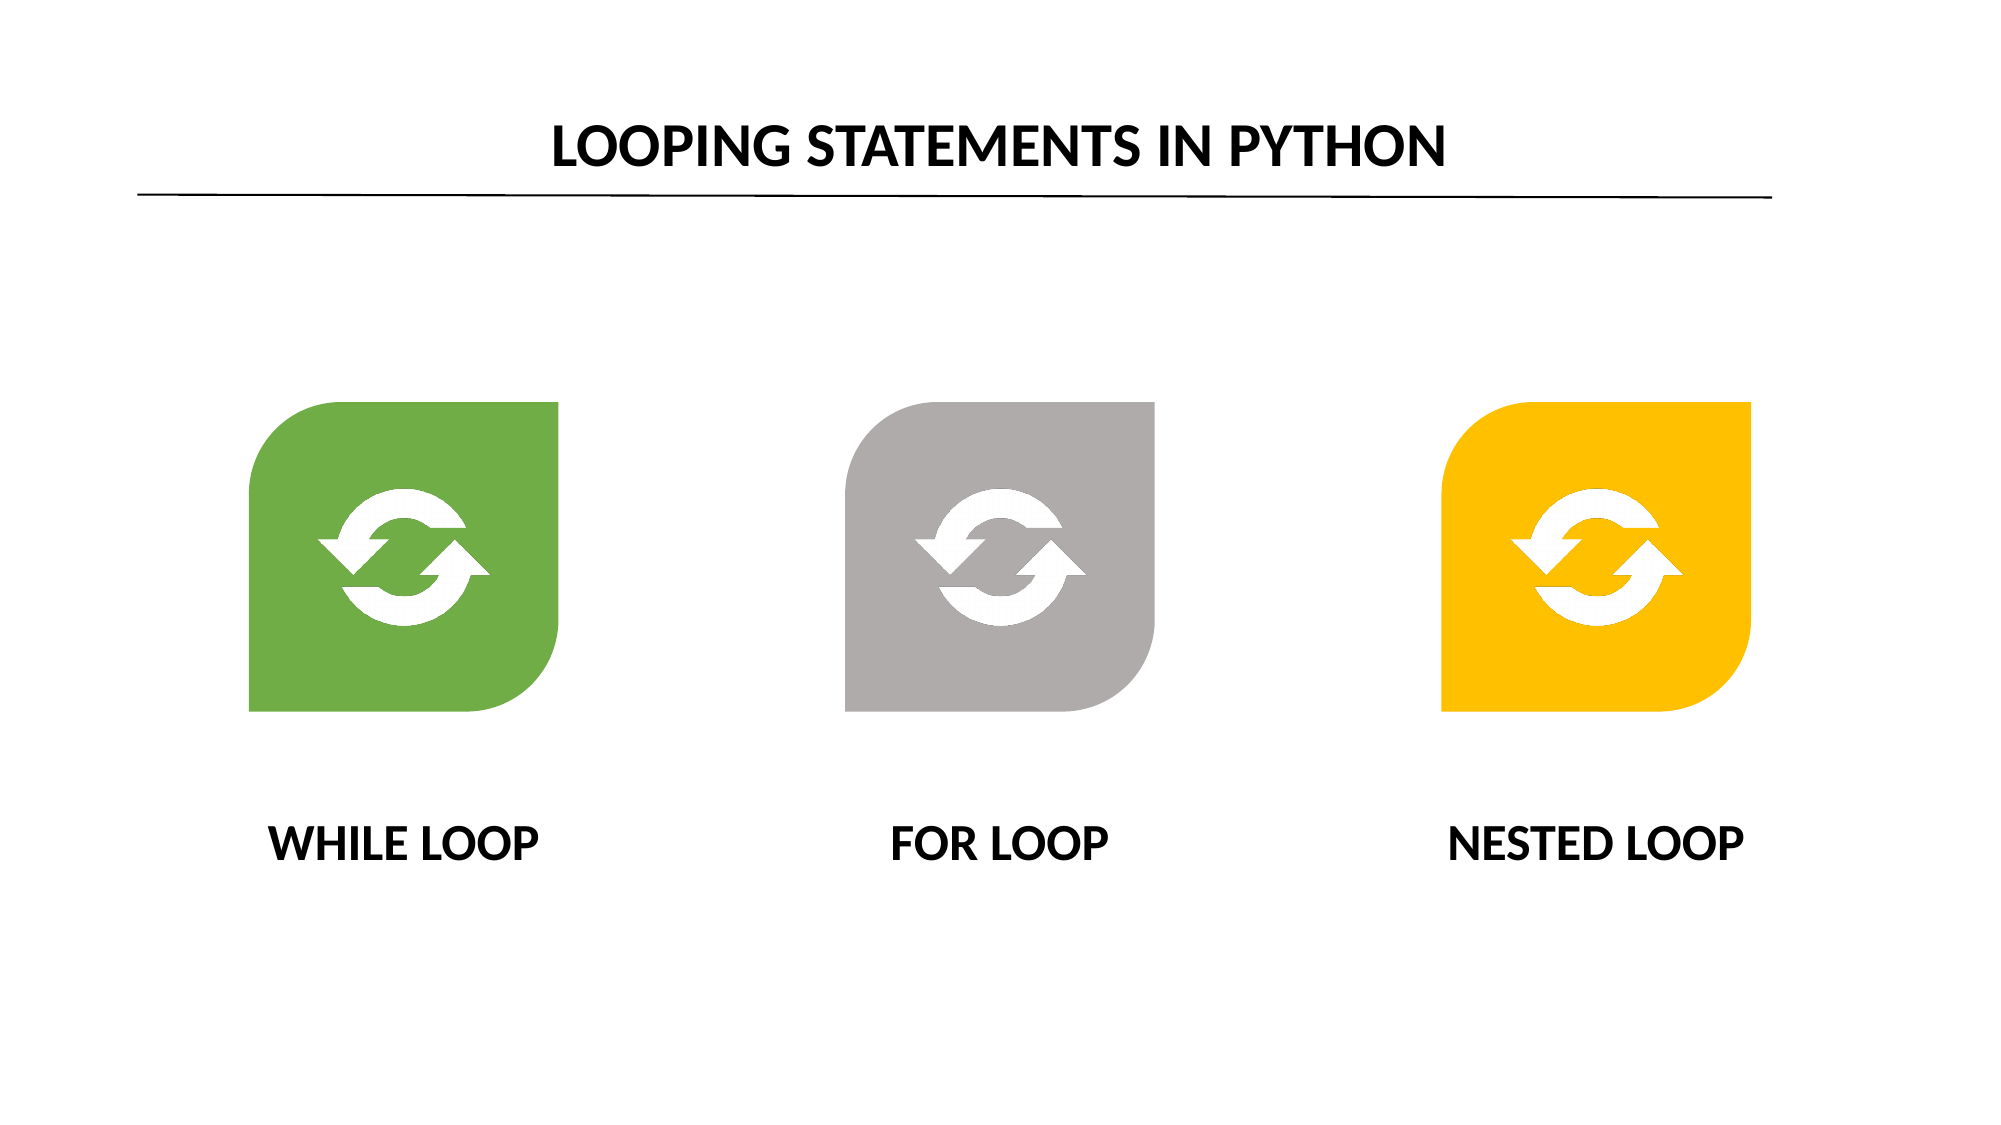

LOOPING STATEMENTS IN PYTHON
while loop
for loop
nested loop